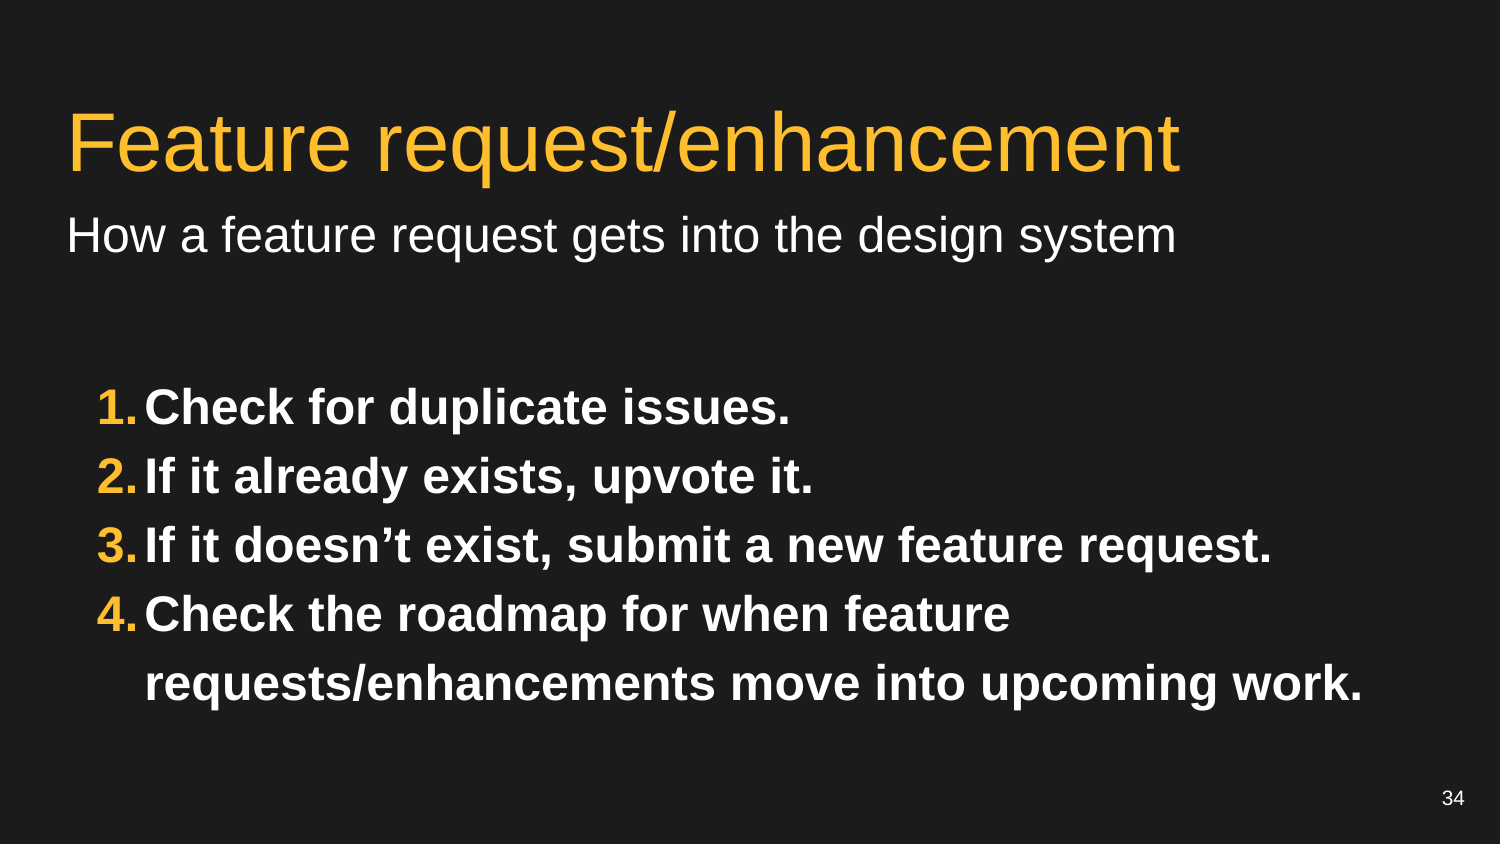

# Feature request/enhancement
How a feature request gets into the design system
Check for duplicate issues.
If it already exists, upvote it.
If it doesn’t exist, submit a new feature request.
Check the roadmap for when feature requests/enhancements move into upcoming work.
34